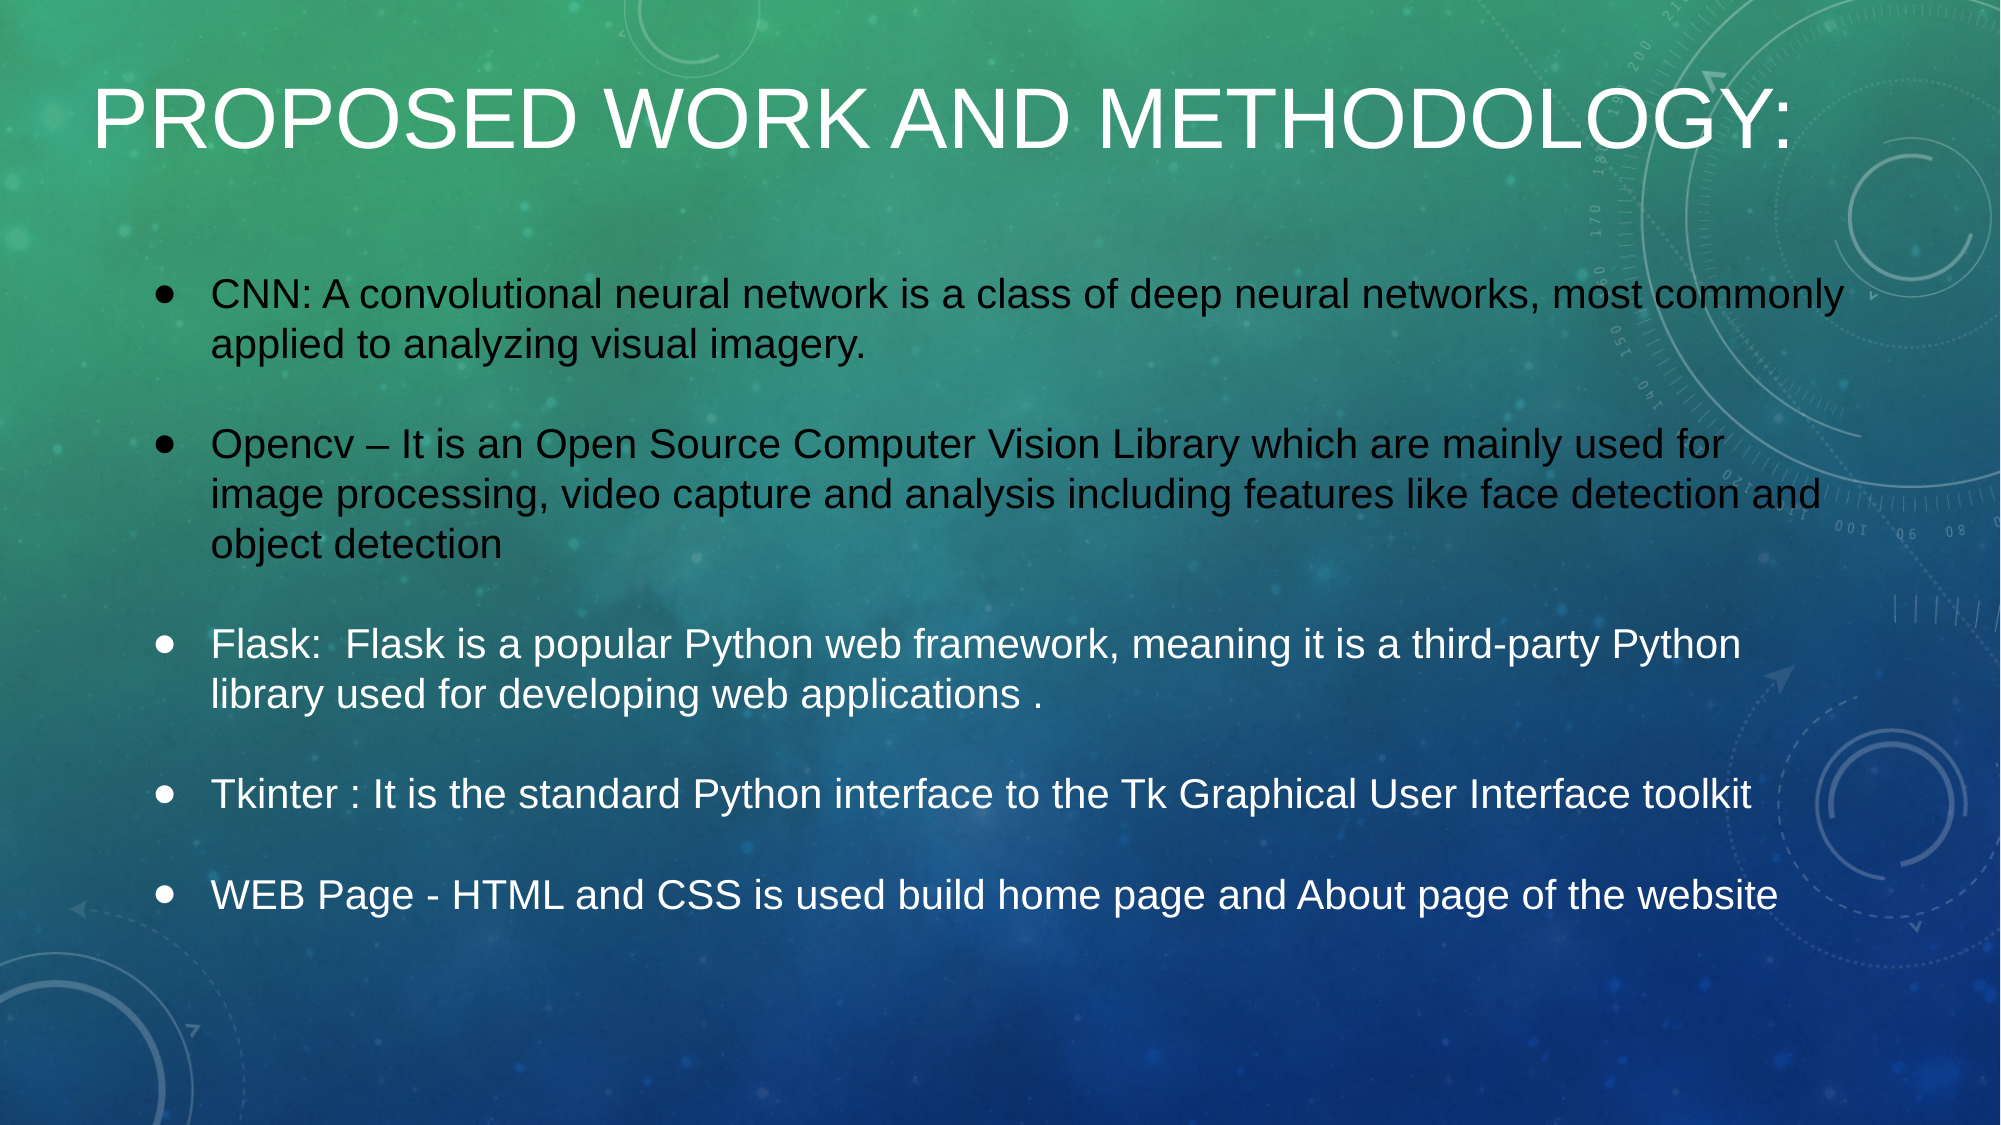

# PROPOSED WORK AND METHODOLOGY:
CNN: A convolutional neural network is a class of deep neural networks, most commonly applied to analyzing visual imagery.

Opencv – It is an Open Source Computer Vision Library which are mainly used for image processing, video capture and analysis including features like face detection and object detection

Flask:  Flask is a popular Python web framework, meaning it is a third-party Python library used for developing web applications .

Tkinter : It is the standard Python interface to the Tk Graphical User Interface toolkit

WEB Page - HTML and CSS is used build home page and About page of the website